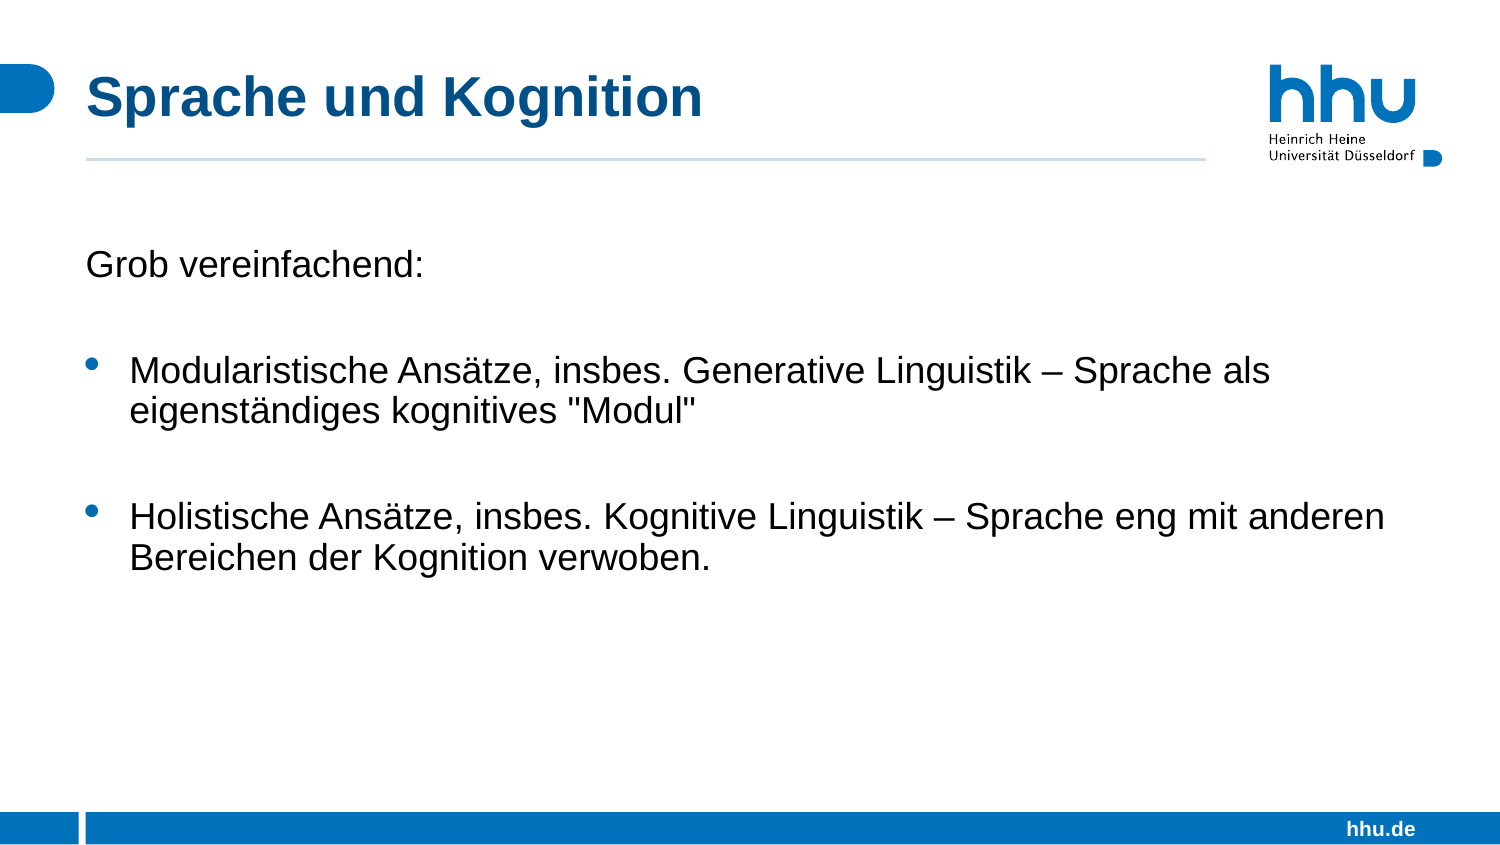

# Sprache und Kognition
Grob vereinfachend:

Modularistische Ansätze, insbes. Generative Linguistik – Sprache als eigenständiges kognitives "Modul"

Holistische Ansätze, insbes. Kognitive Linguistik – Sprache eng mit anderen Bereichen der Kognition verwoben.